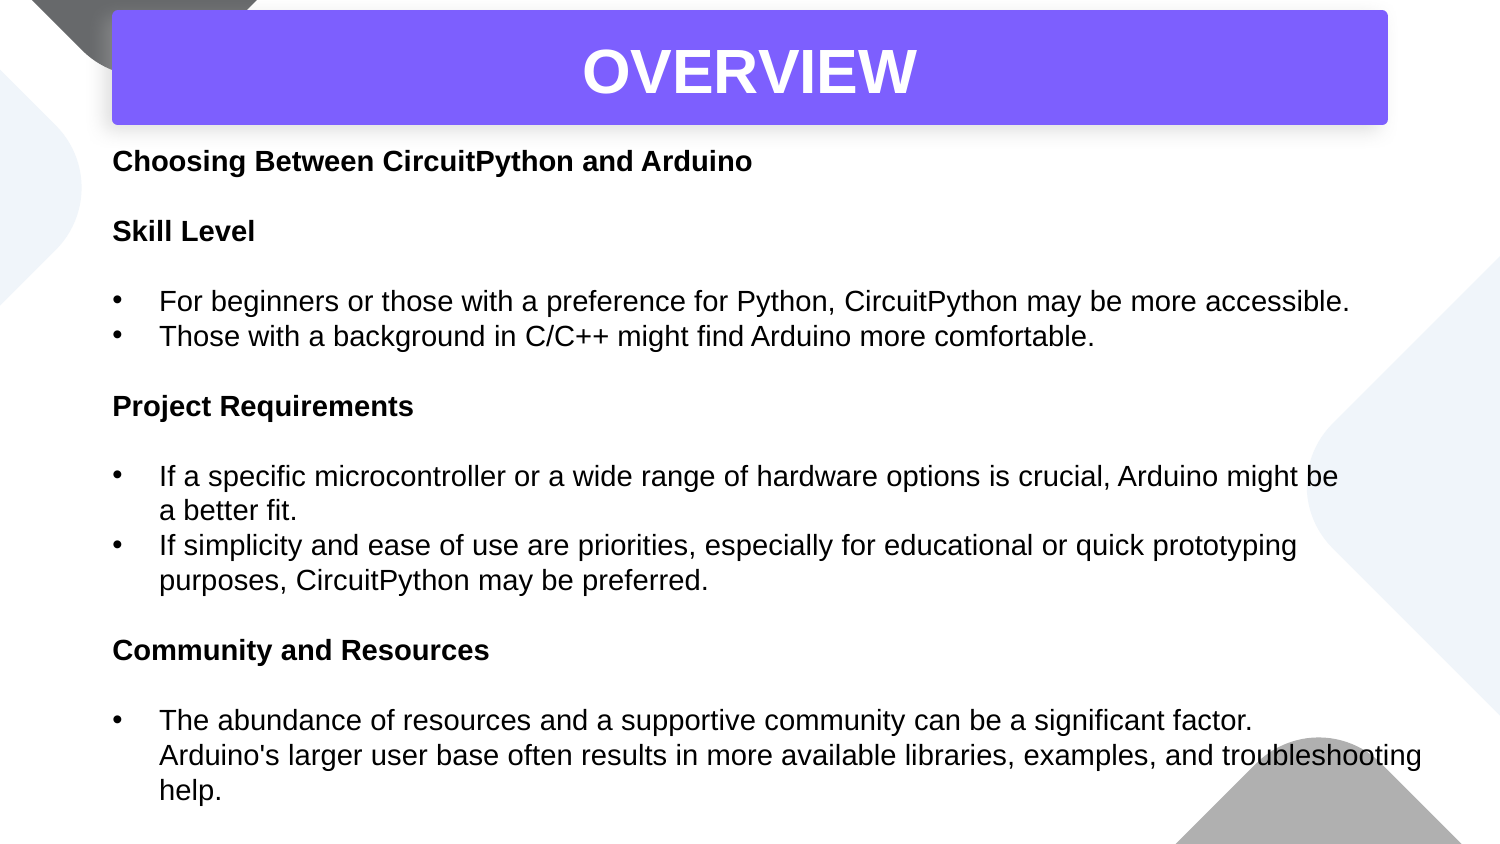

# OVERVIEW
Choosing Between CircuitPython and Arduino

Skill Level

For beginners or those with a preference for Python, CircuitPython may be more accessible.
Those with a background in C/C++ might find Arduino more comfortable.

Project Requirements

If a specific microcontroller or a wide range of hardware options is crucial, Arduino might be a better fit.
If simplicity and ease of use are priorities, especially for educational or quick prototyping purposes, CircuitPython may be preferred.

Community and Resources

The abundance of resources and a supportive community can be a significant factor. Arduino's larger user base often results in more available libraries, examples, and troubleshooting help.